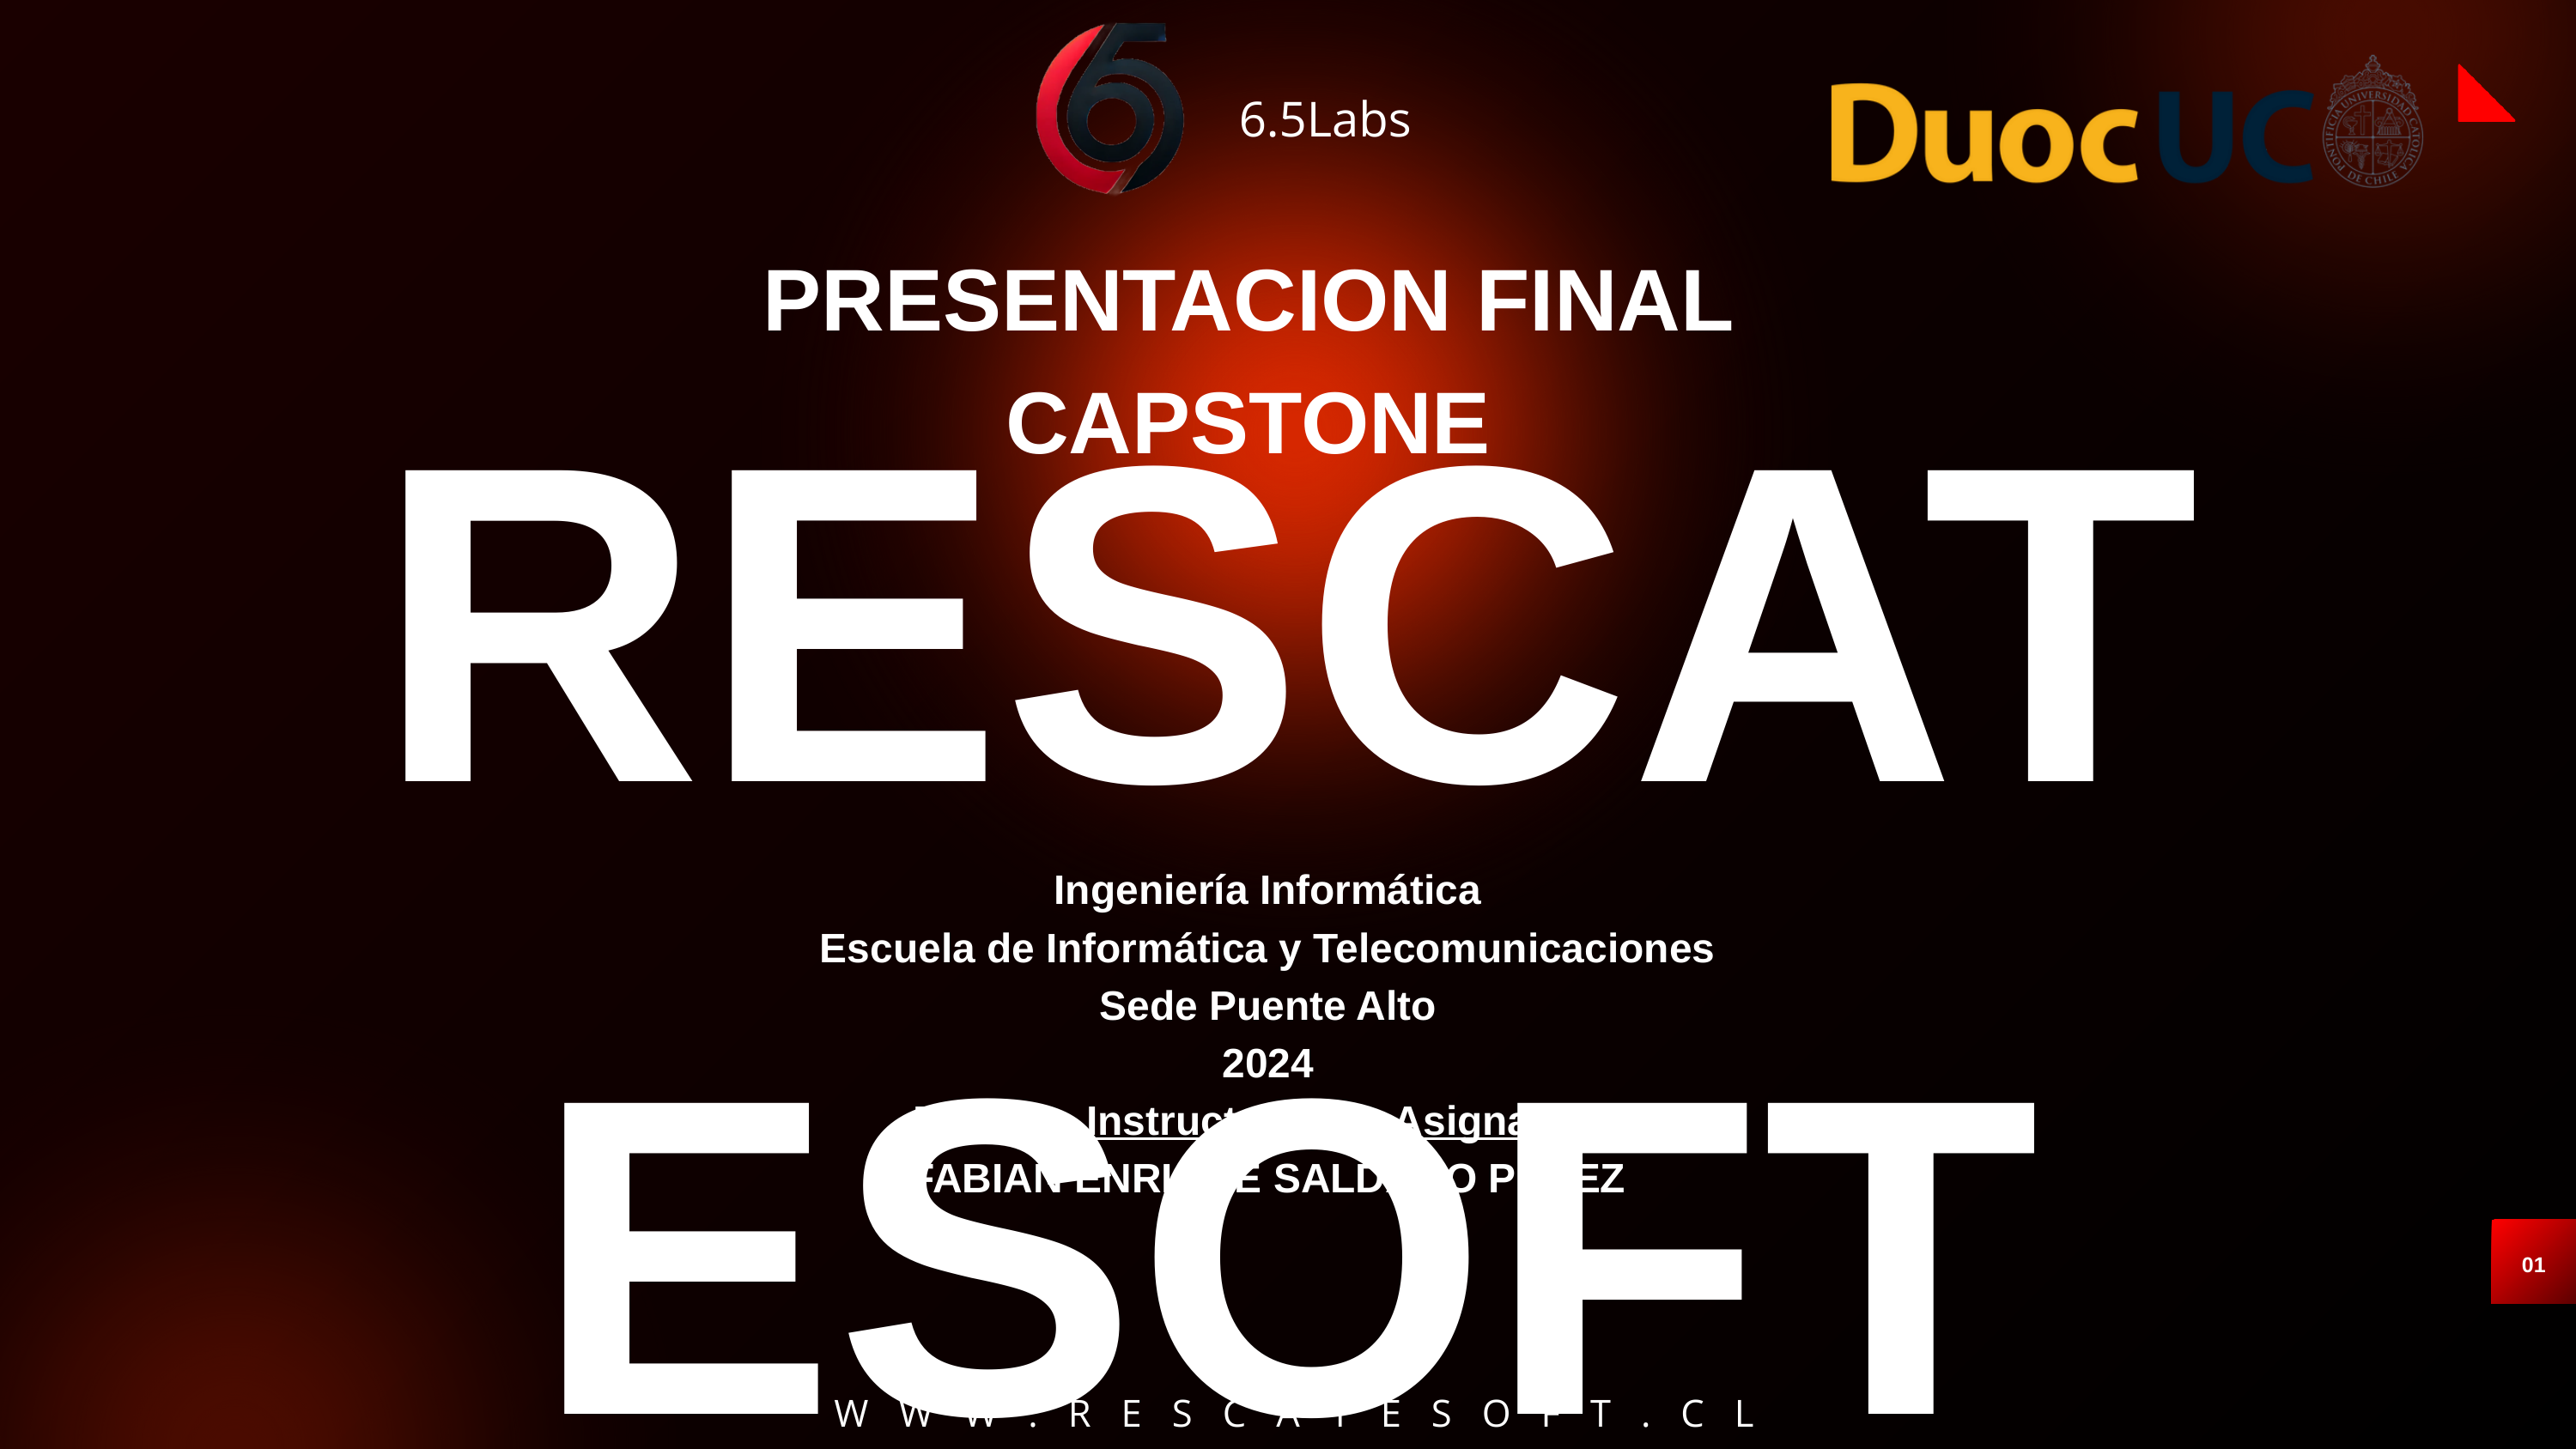

6.5Labs
PRESENTACION FINAL CAPSTONE
RESCATESOFT
Ingeniería Informática
Escuela de Informática y Telecomunicaciones
Sede Puente Alto
2024
Docente Instructor de la Asignatura:
FABIAN ENRIQUE SALDAÑO PEREZ

01
WWW.RESCATESOFT.CL